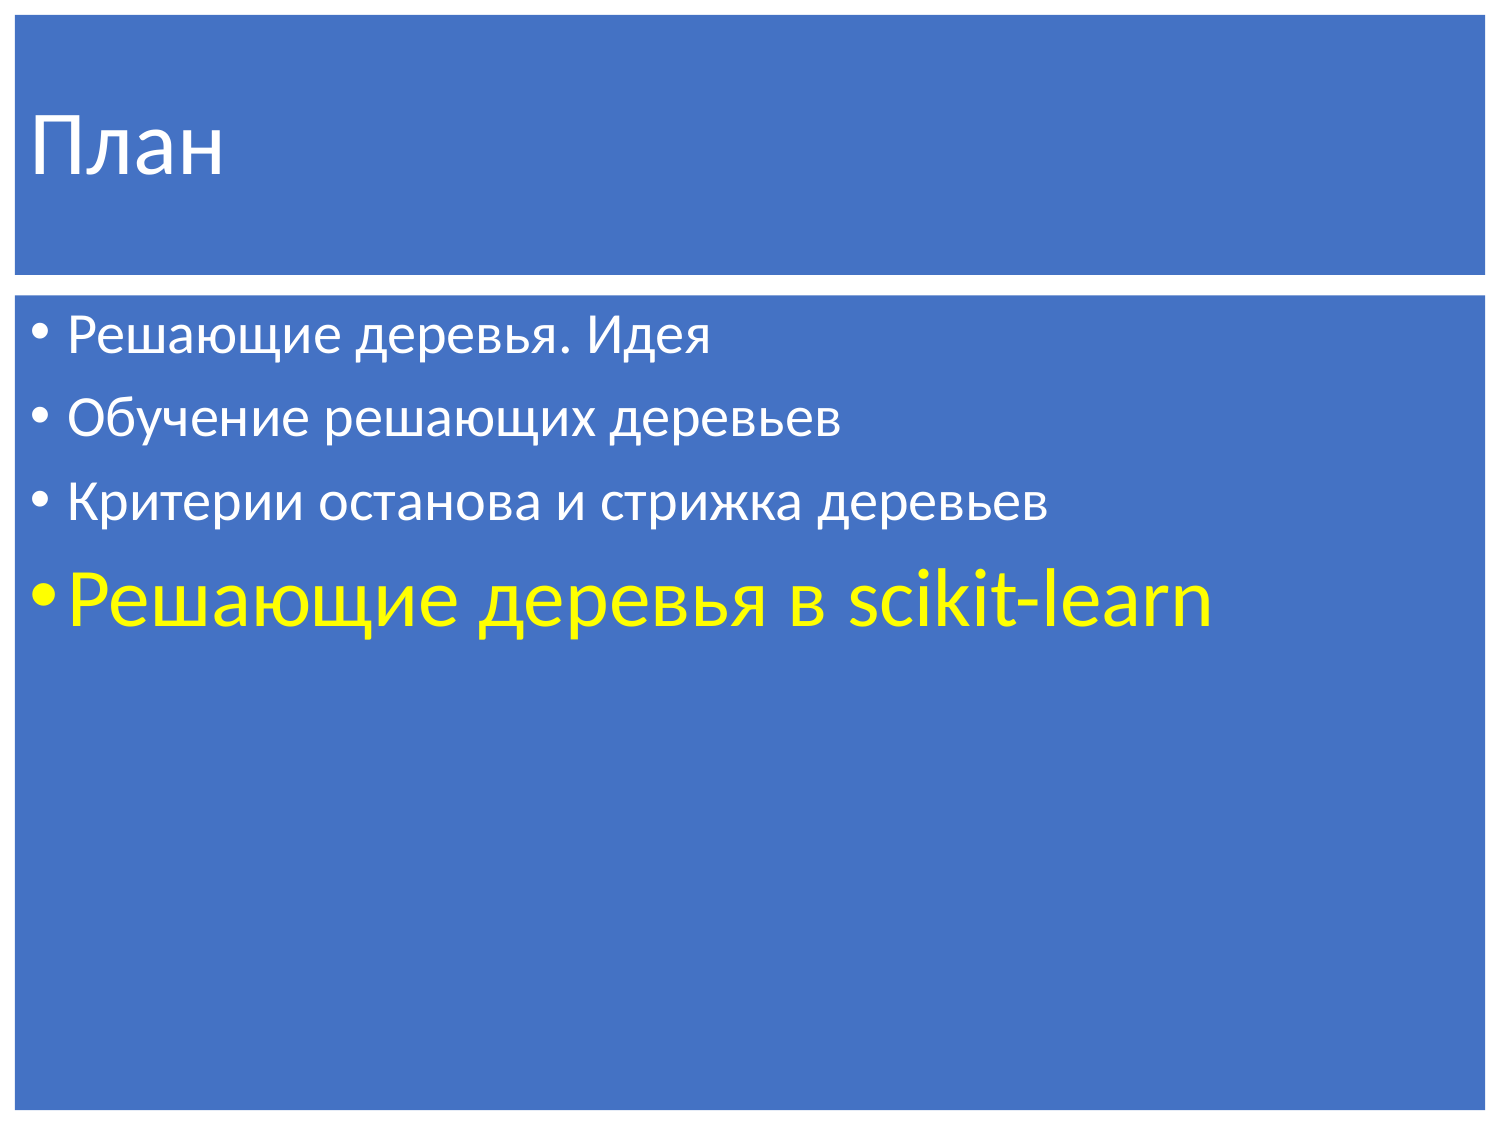

# План
Решающие деревья. Идея
Обучение решающих деревьев
Критерии останова и стрижка деревьев
Решающие деревья в scikit-learn